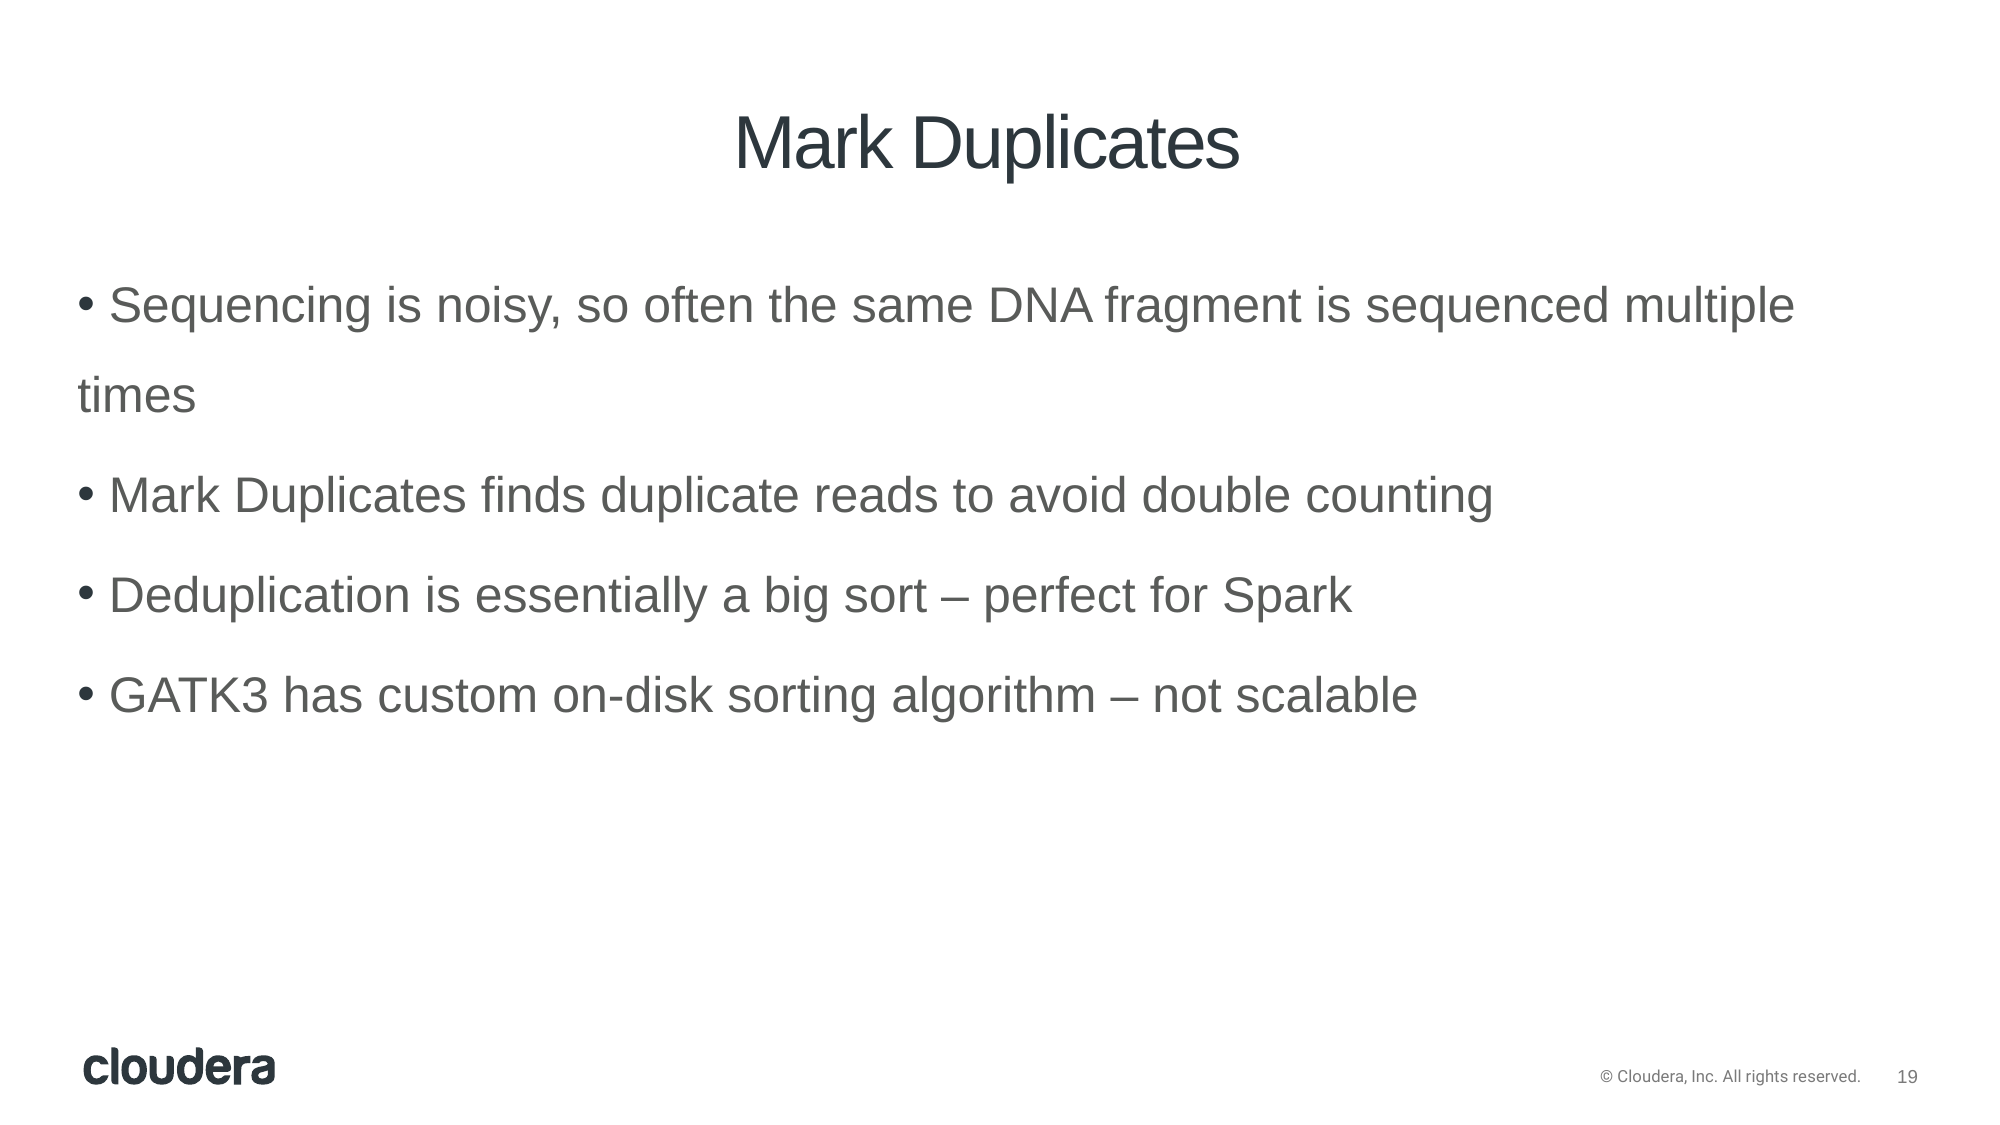

# Mark Duplicates
 Sequencing is noisy, so often the same DNA fragment is sequenced multiple times
 Mark Duplicates finds duplicate reads to avoid double counting
 Deduplication is essentially a big sort – perfect for Spark
 GATK3 has custom on-disk sorting algorithm – not scalable